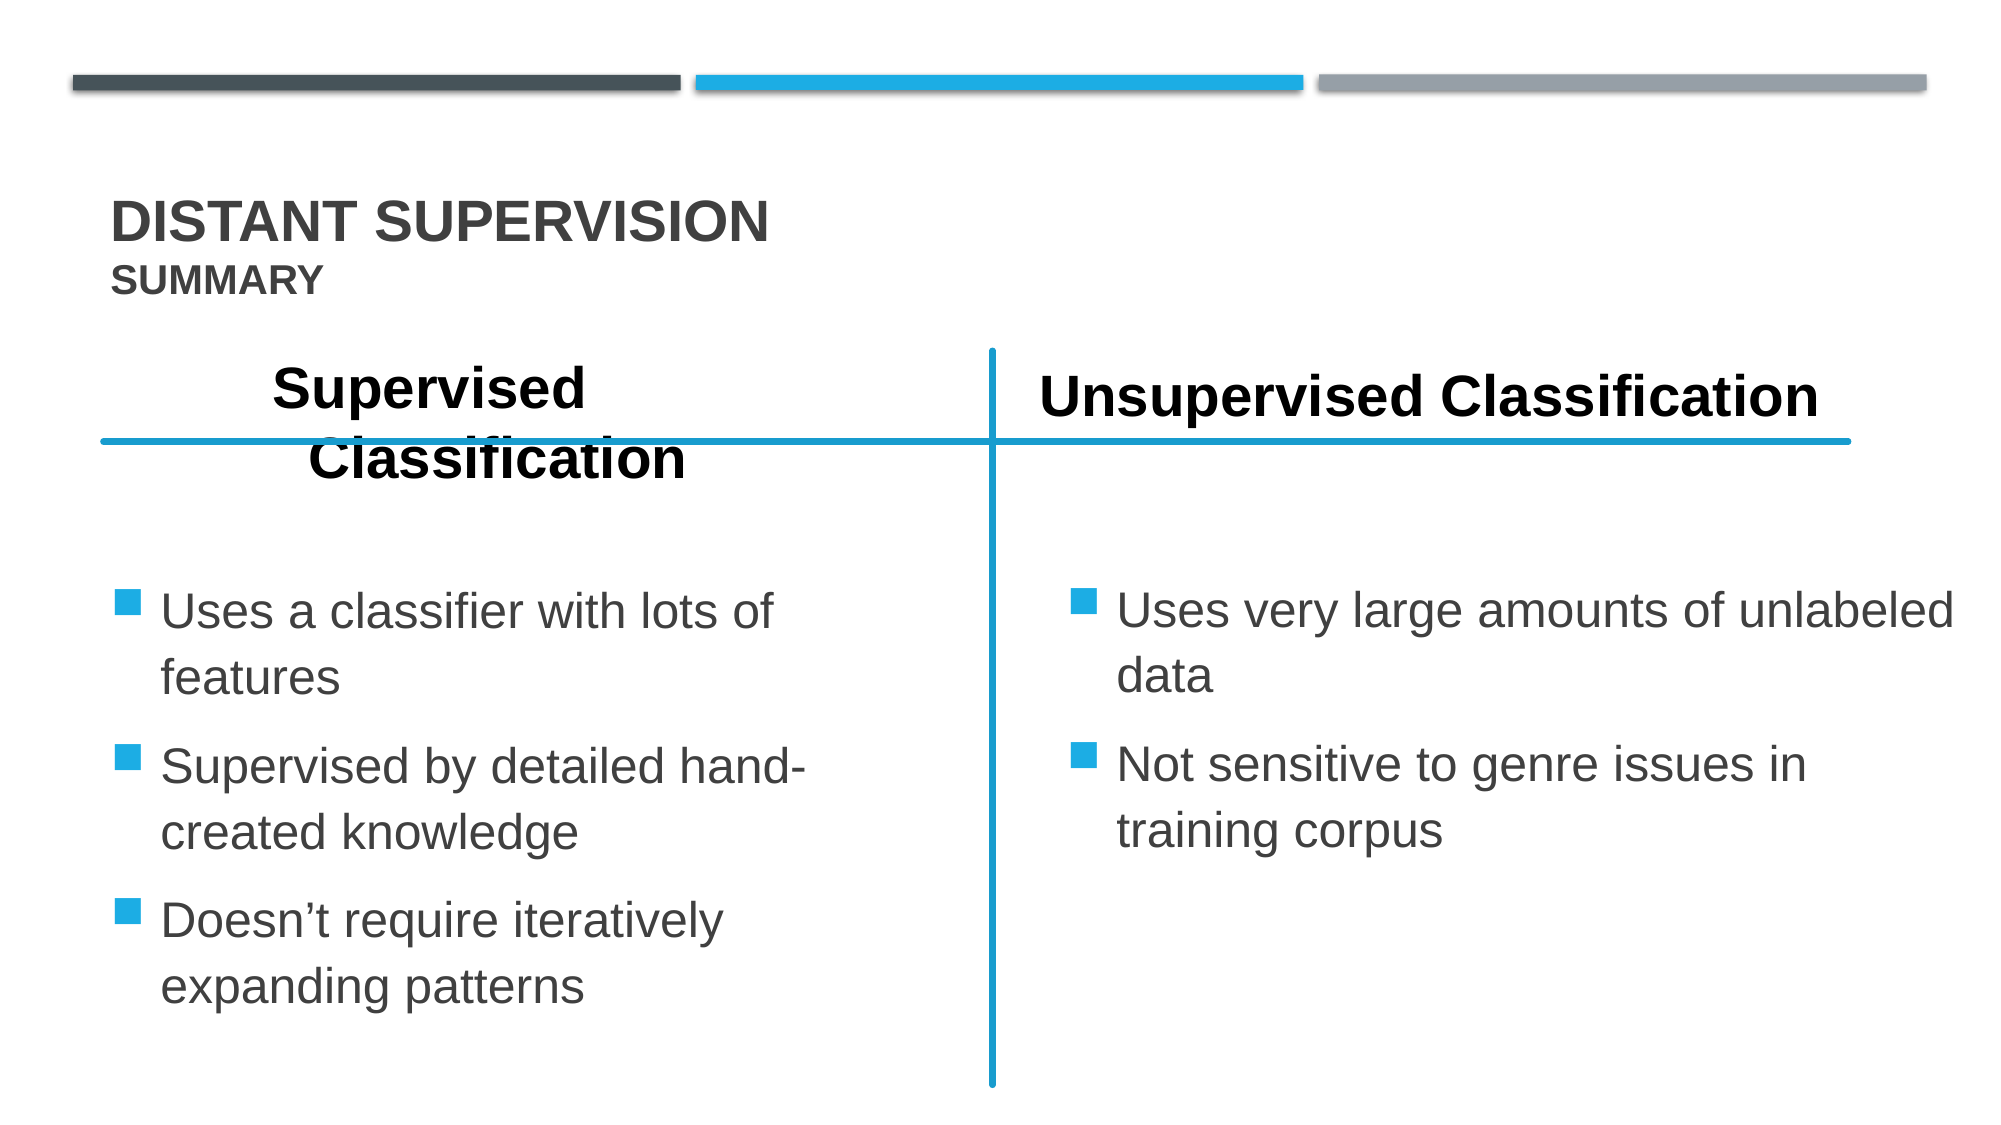

# Distant supervision Summary
Supervised	Classification
Unsupervised Classification
Uses very large amounts of unlabeled data
Not sensitive to genre issues in training corpus
Uses a classifier with lots of features
Supervised by detailed hand-created knowledge
Doesn’t require iteratively expanding patterns